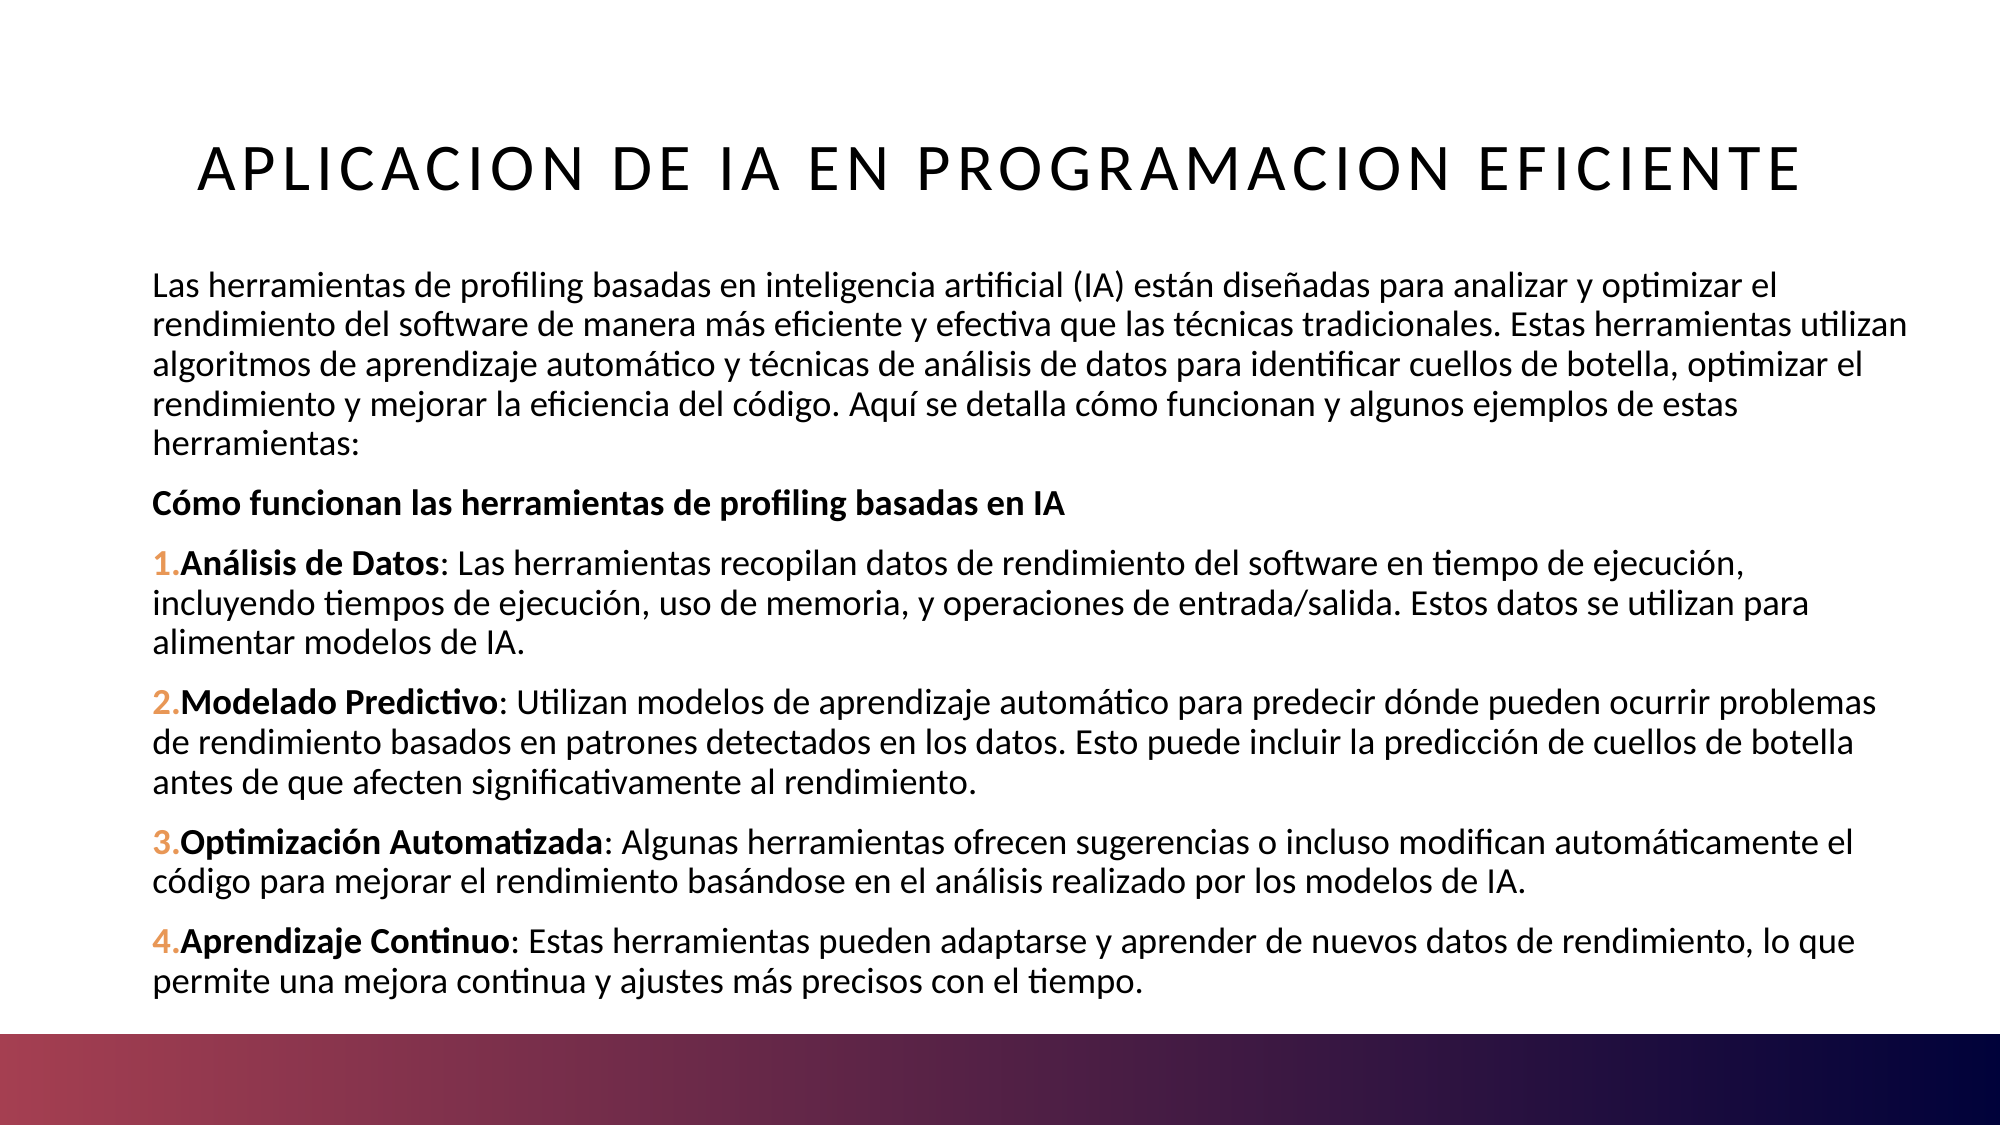

# Aplicacion de IA en programacion eficiente
Las herramientas de profiling basadas en inteligencia artificial (IA) están diseñadas para analizar y optimizar el rendimiento del software de manera más eficiente y efectiva que las técnicas tradicionales. Estas herramientas utilizan algoritmos de aprendizaje automático y técnicas de análisis de datos para identificar cuellos de botella, optimizar el rendimiento y mejorar la eficiencia del código. Aquí se detalla cómo funcionan y algunos ejemplos de estas herramientas:
Cómo funcionan las herramientas de profiling basadas en IA
Análisis de Datos: Las herramientas recopilan datos de rendimiento del software en tiempo de ejecución, incluyendo tiempos de ejecución, uso de memoria, y operaciones de entrada/salida. Estos datos se utilizan para alimentar modelos de IA.
Modelado Predictivo: Utilizan modelos de aprendizaje automático para predecir dónde pueden ocurrir problemas de rendimiento basados en patrones detectados en los datos. Esto puede incluir la predicción de cuellos de botella antes de que afecten significativamente al rendimiento.
Optimización Automatizada: Algunas herramientas ofrecen sugerencias o incluso modifican automáticamente el código para mejorar el rendimiento basándose en el análisis realizado por los modelos de IA.
Aprendizaje Continuo: Estas herramientas pueden adaptarse y aprender de nuevos datos de rendimiento, lo que permite una mejora continua y ajustes más precisos con el tiempo.